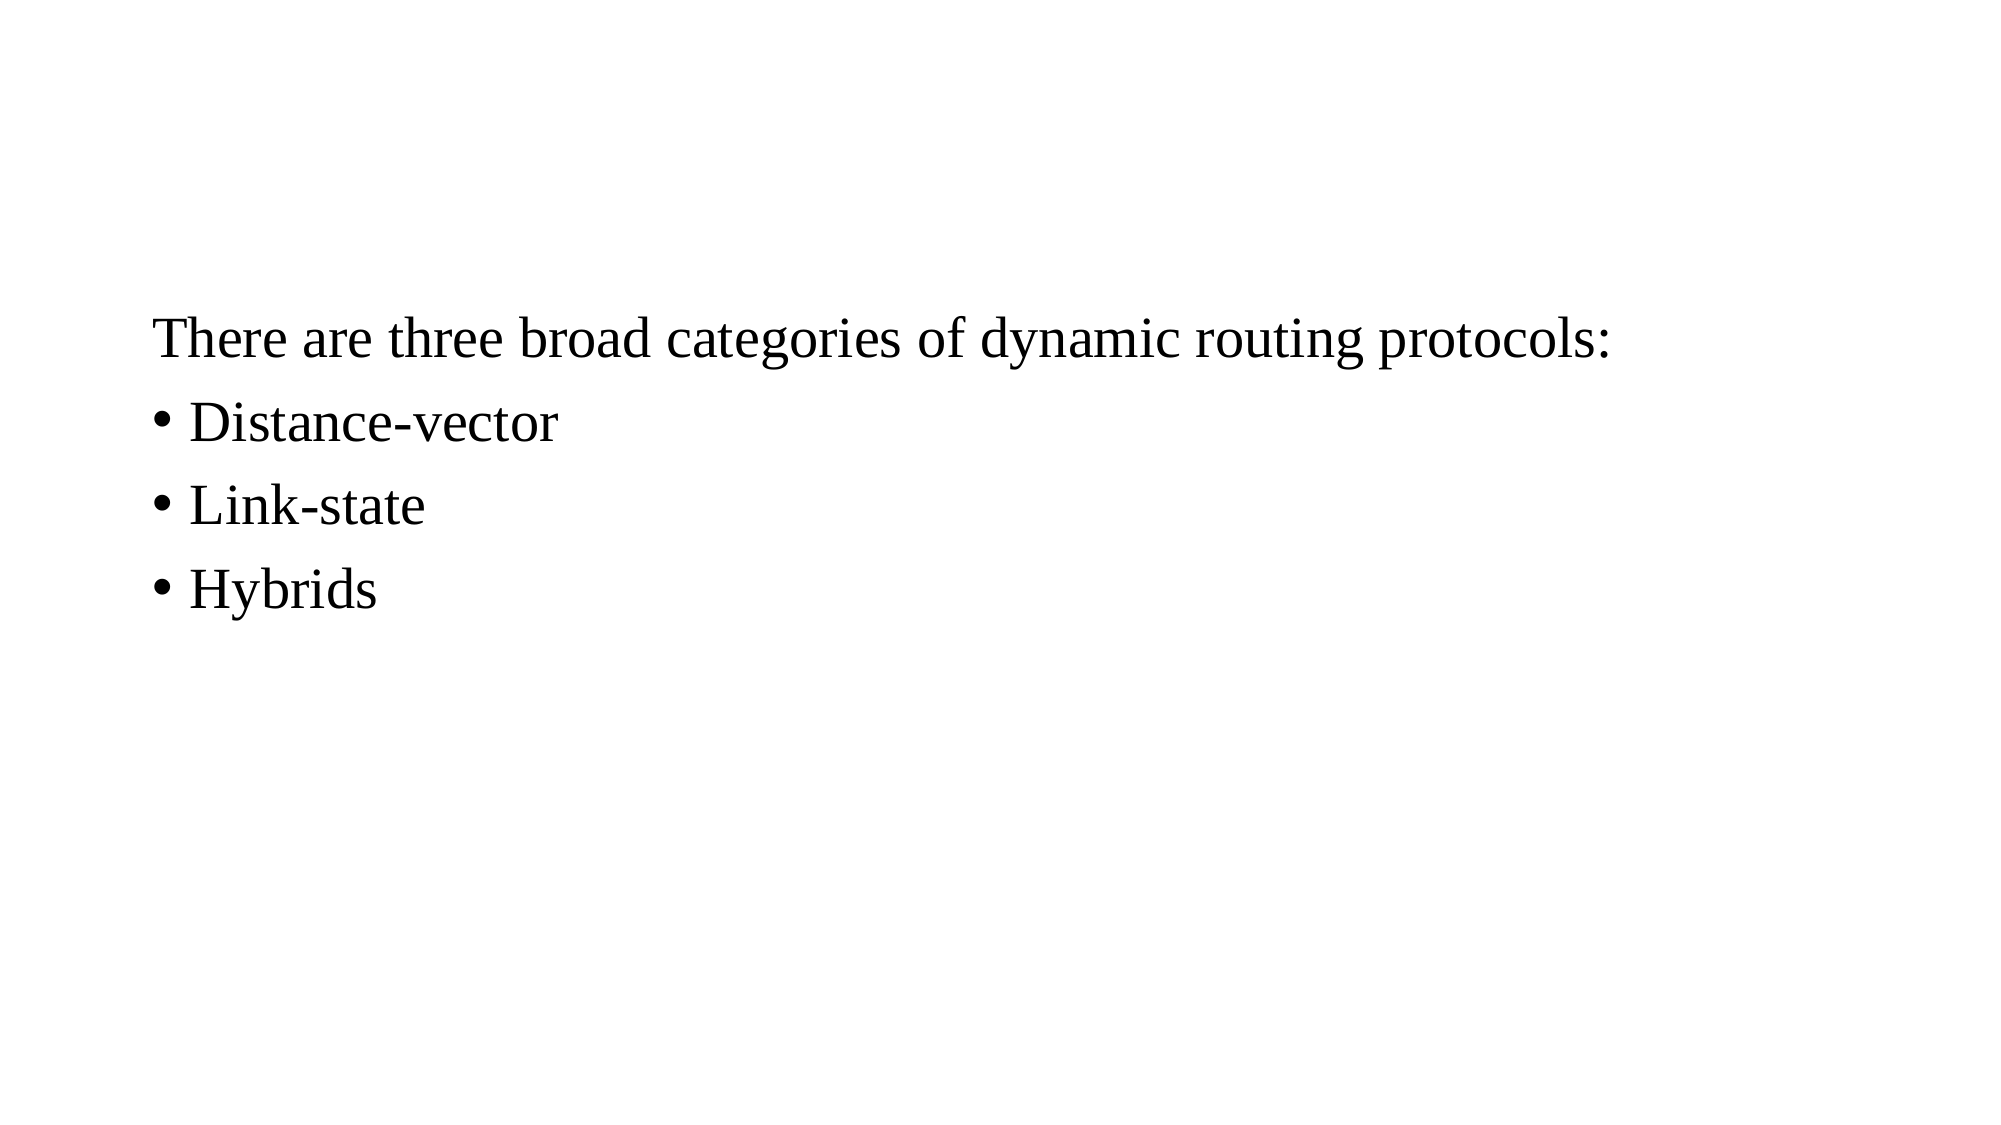

#
There are three broad categories of dynamic routing protocols:
Distance-vector
Link-state
Hybrids